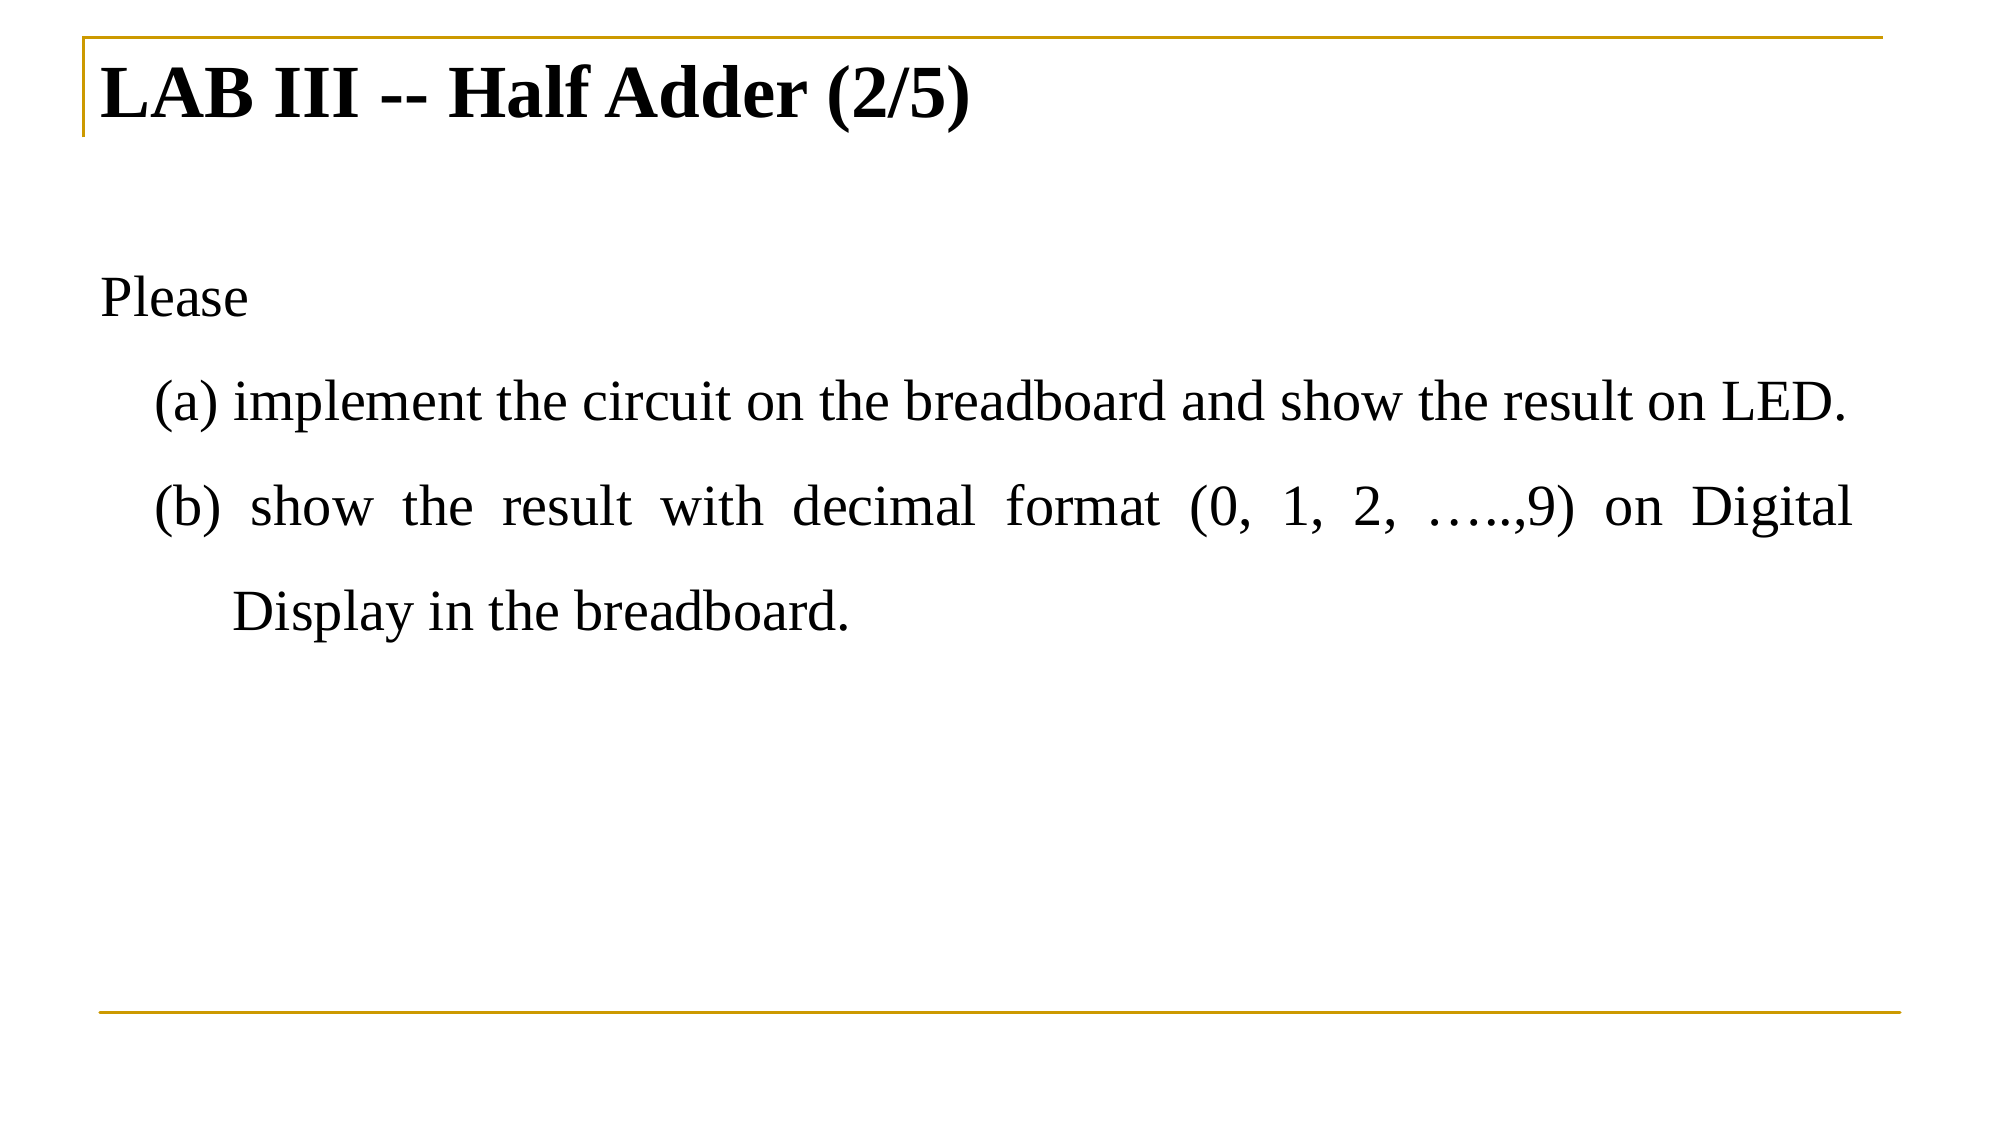

# LAB III -- Half Adder (2/5)
Please
(a) implement the circuit on the breadboard and show the result on LED.
(b) show the result with decimal format (0, 1, 2, …..,9) on Digital Display in the breadboard.